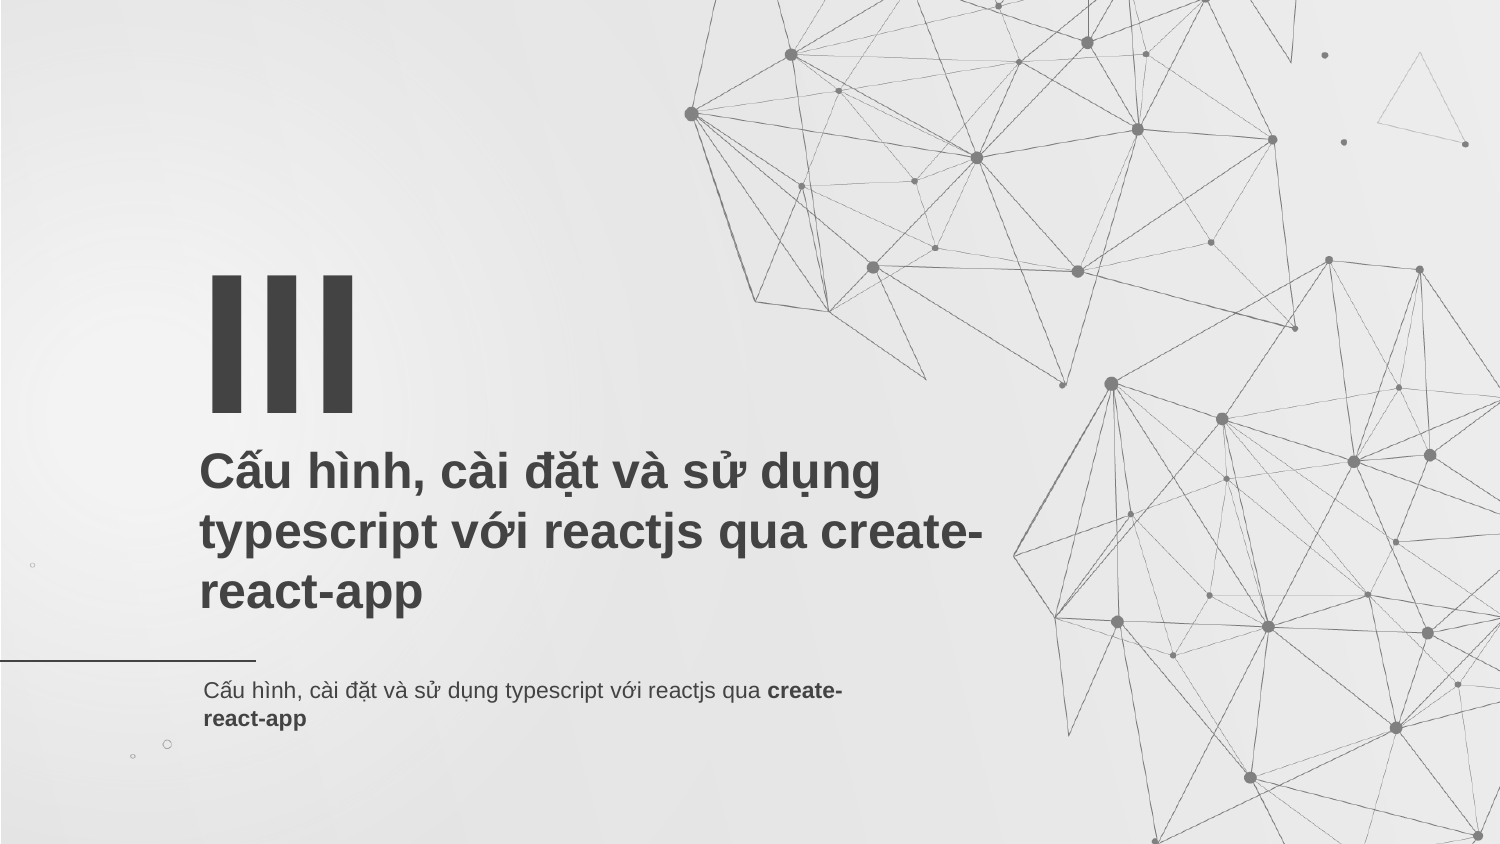

III
# Cấu hình, cài đặt và sử dụng typescript với reactjs qua create-react-app
Cấu hình, cài đặt và sử dụng typescript với reactjs qua create-react-app